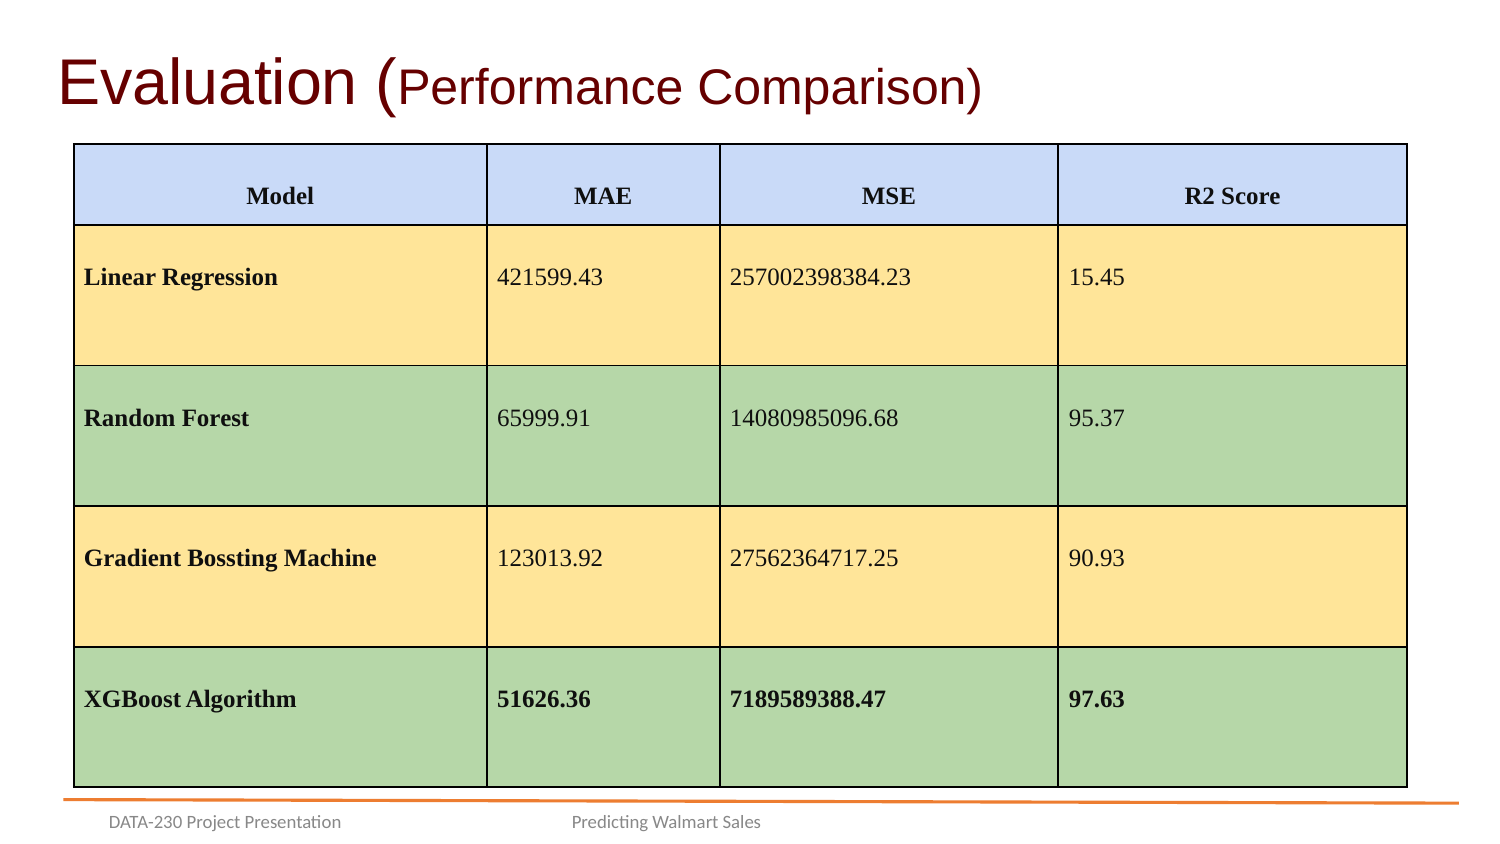

Evaluation (Performance Comparison)
| Model | MAE | MSE | R2 Score |
| --- | --- | --- | --- |
| Linear Regression | 421599.43 | 257002398384.23 | 15.45 |
| Random Forest | 65999.91 | 14080985096.68 | 95.37 |
| Gradient Bossting Machine | 123013.92 | 27562364717.25 | 90.93 |
| XGBoost Algorithm | 51626.36 | 7189589388.47 | 97.63 |
DATA-230 Project Presentation
Predicting Walmart Sales